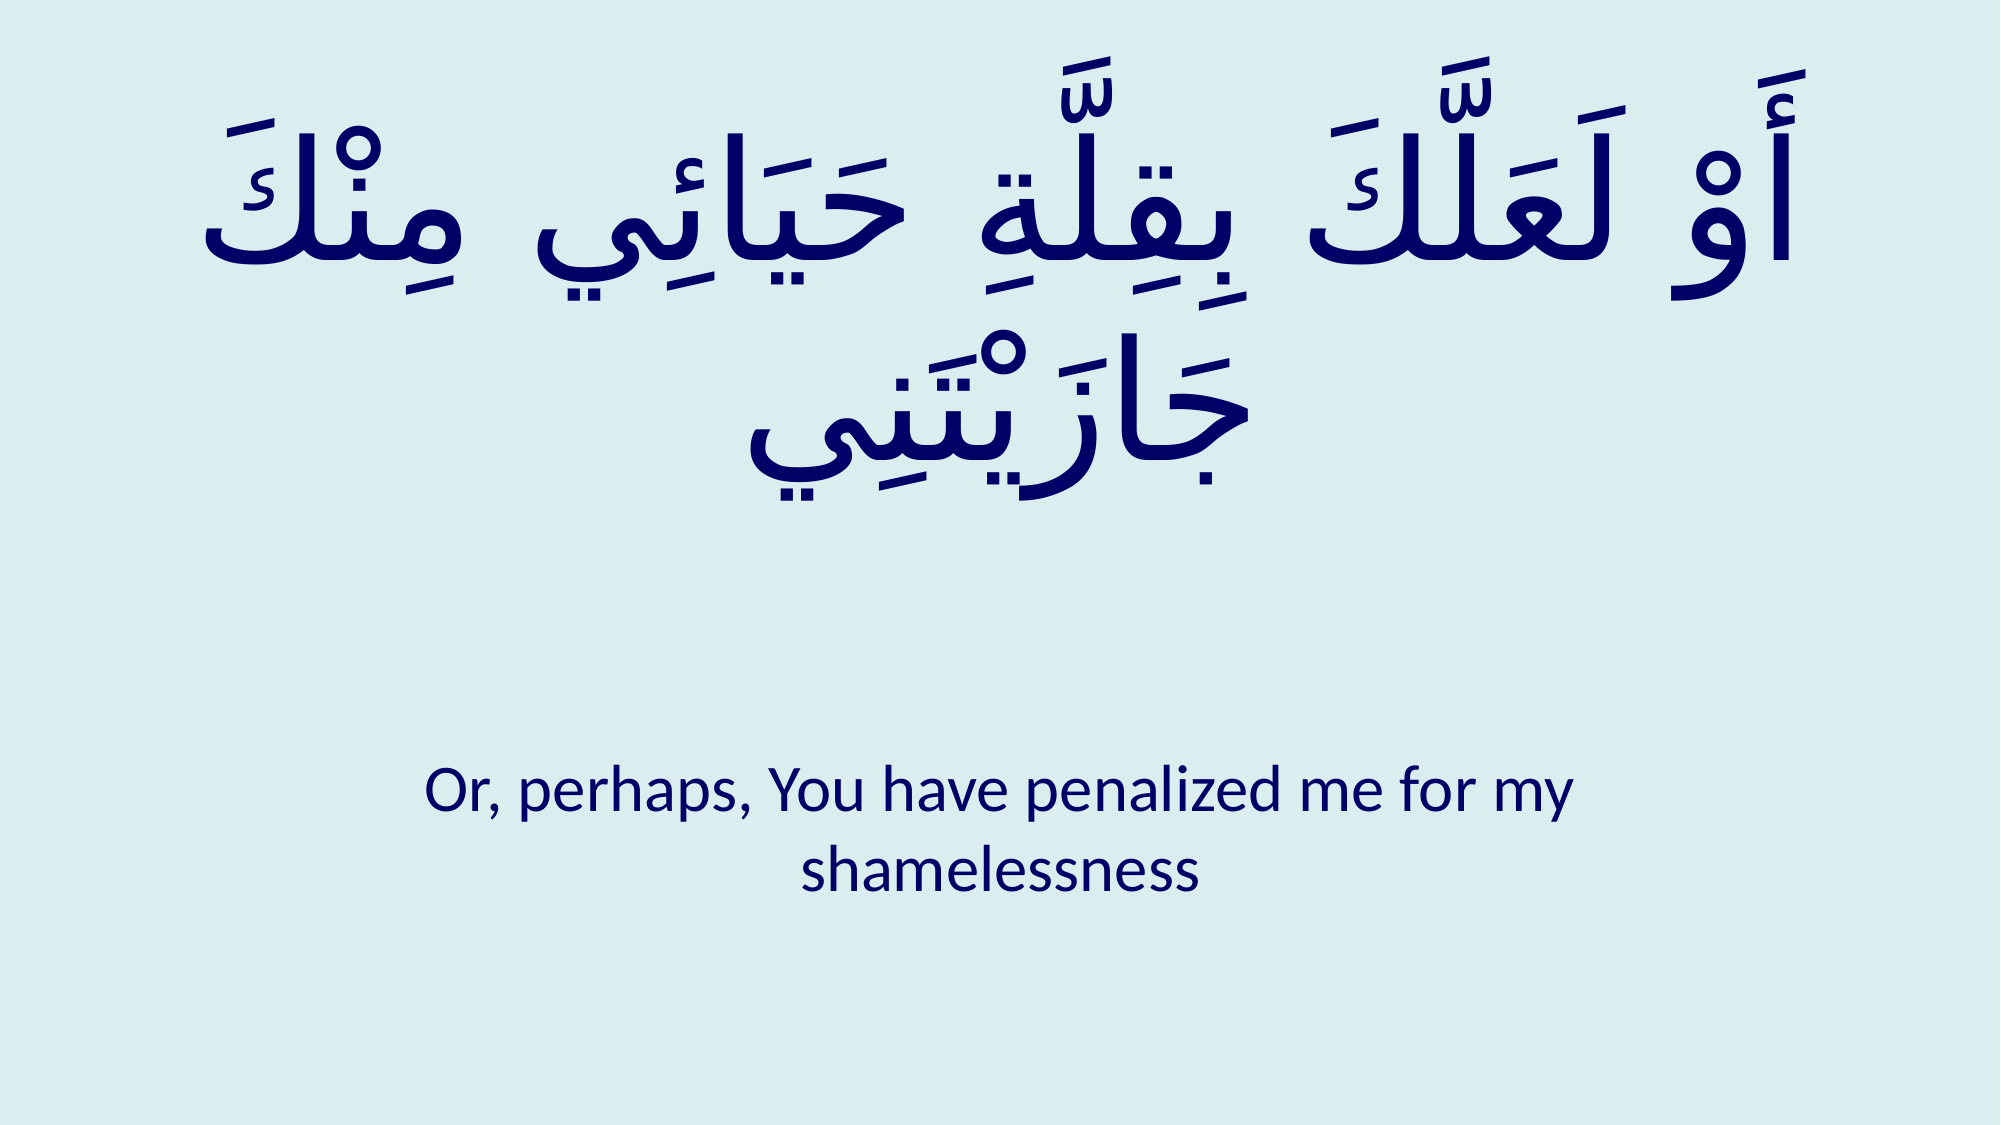

# أَوْ لَعَلَّكَ بِقِلَّةِ حَيَائِي مِنْكَ جَازَيْتَنِي
Or, perhaps, You have penalized me for my shamelessness